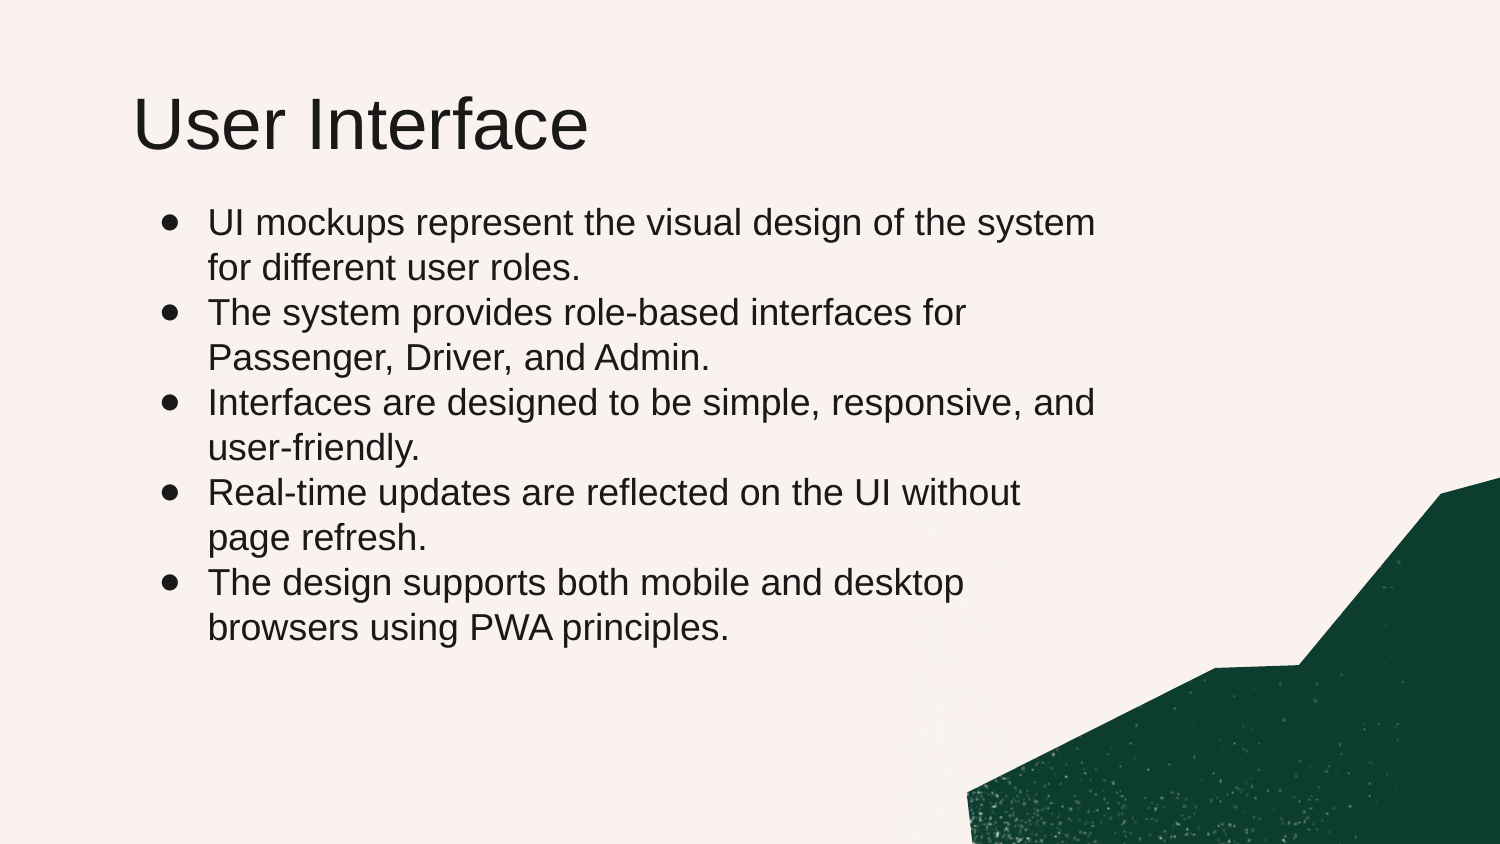

# User Interface

UI mockups represent the visual design of the system for different user roles.
The system provides role-based interfaces for Passenger, Driver, and Admin.
Interfaces are designed to be simple, responsive, and user-friendly.
Real-time updates are reflected on the UI without page refresh.
The design supports both mobile and desktop browsers using PWA principles.